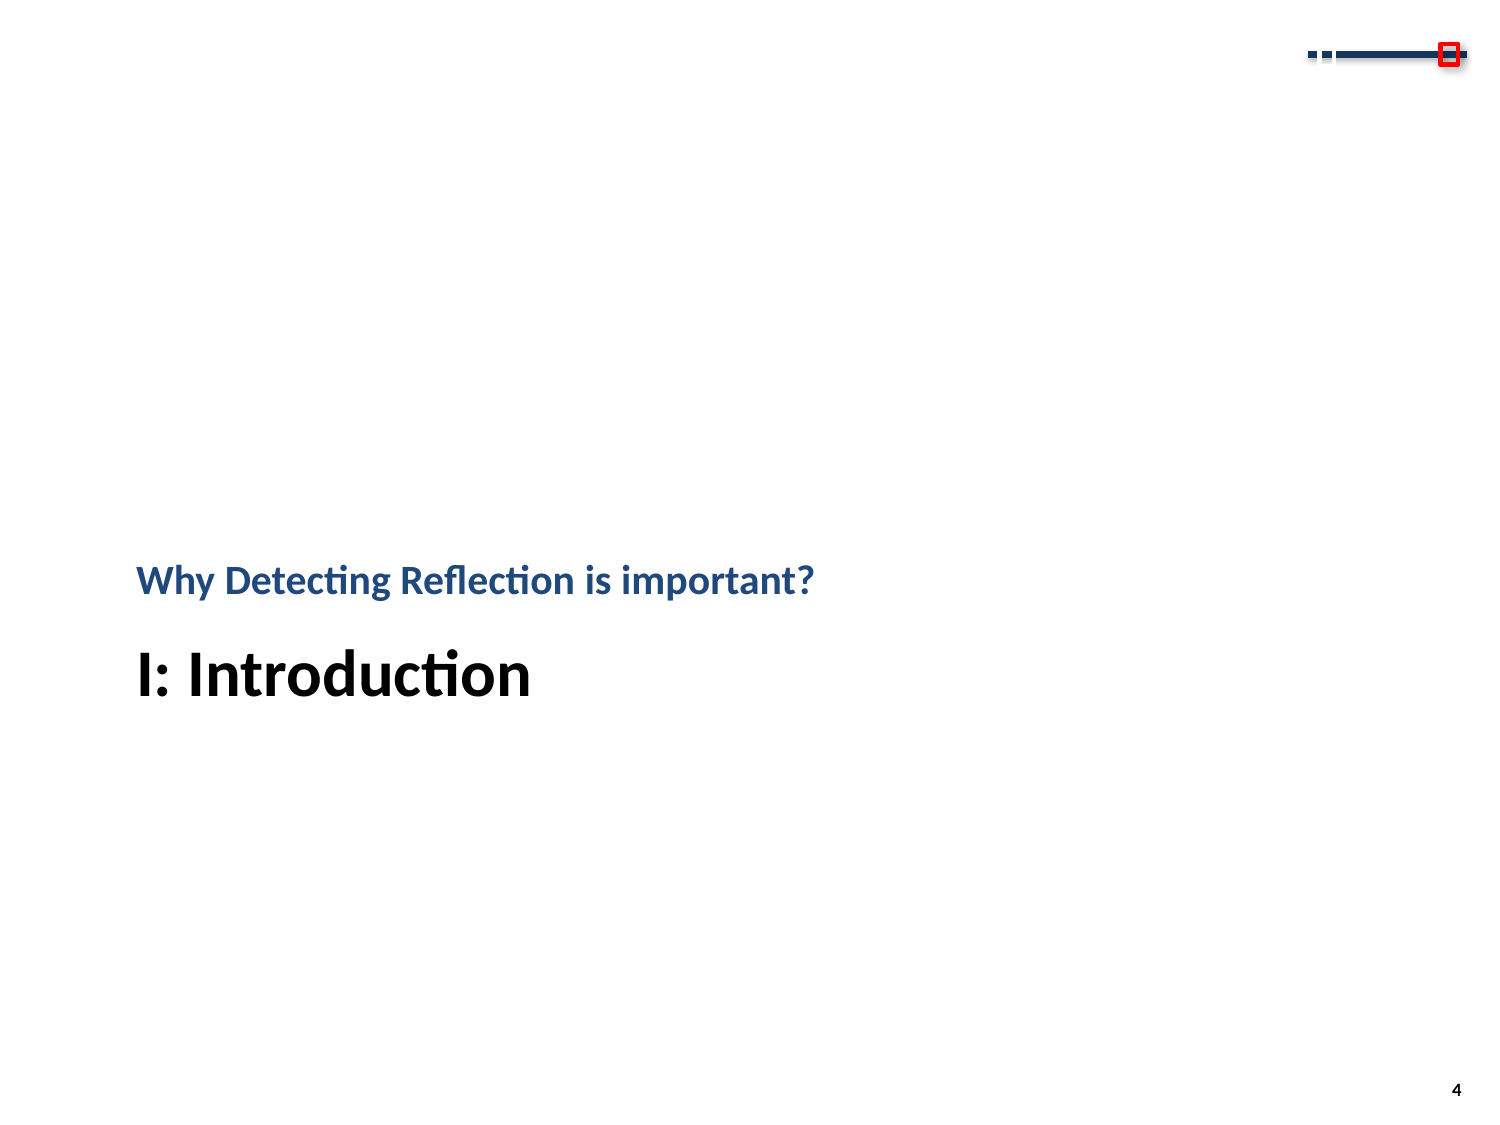

Why Detecting Reflection is important?
# I: Introduction

4